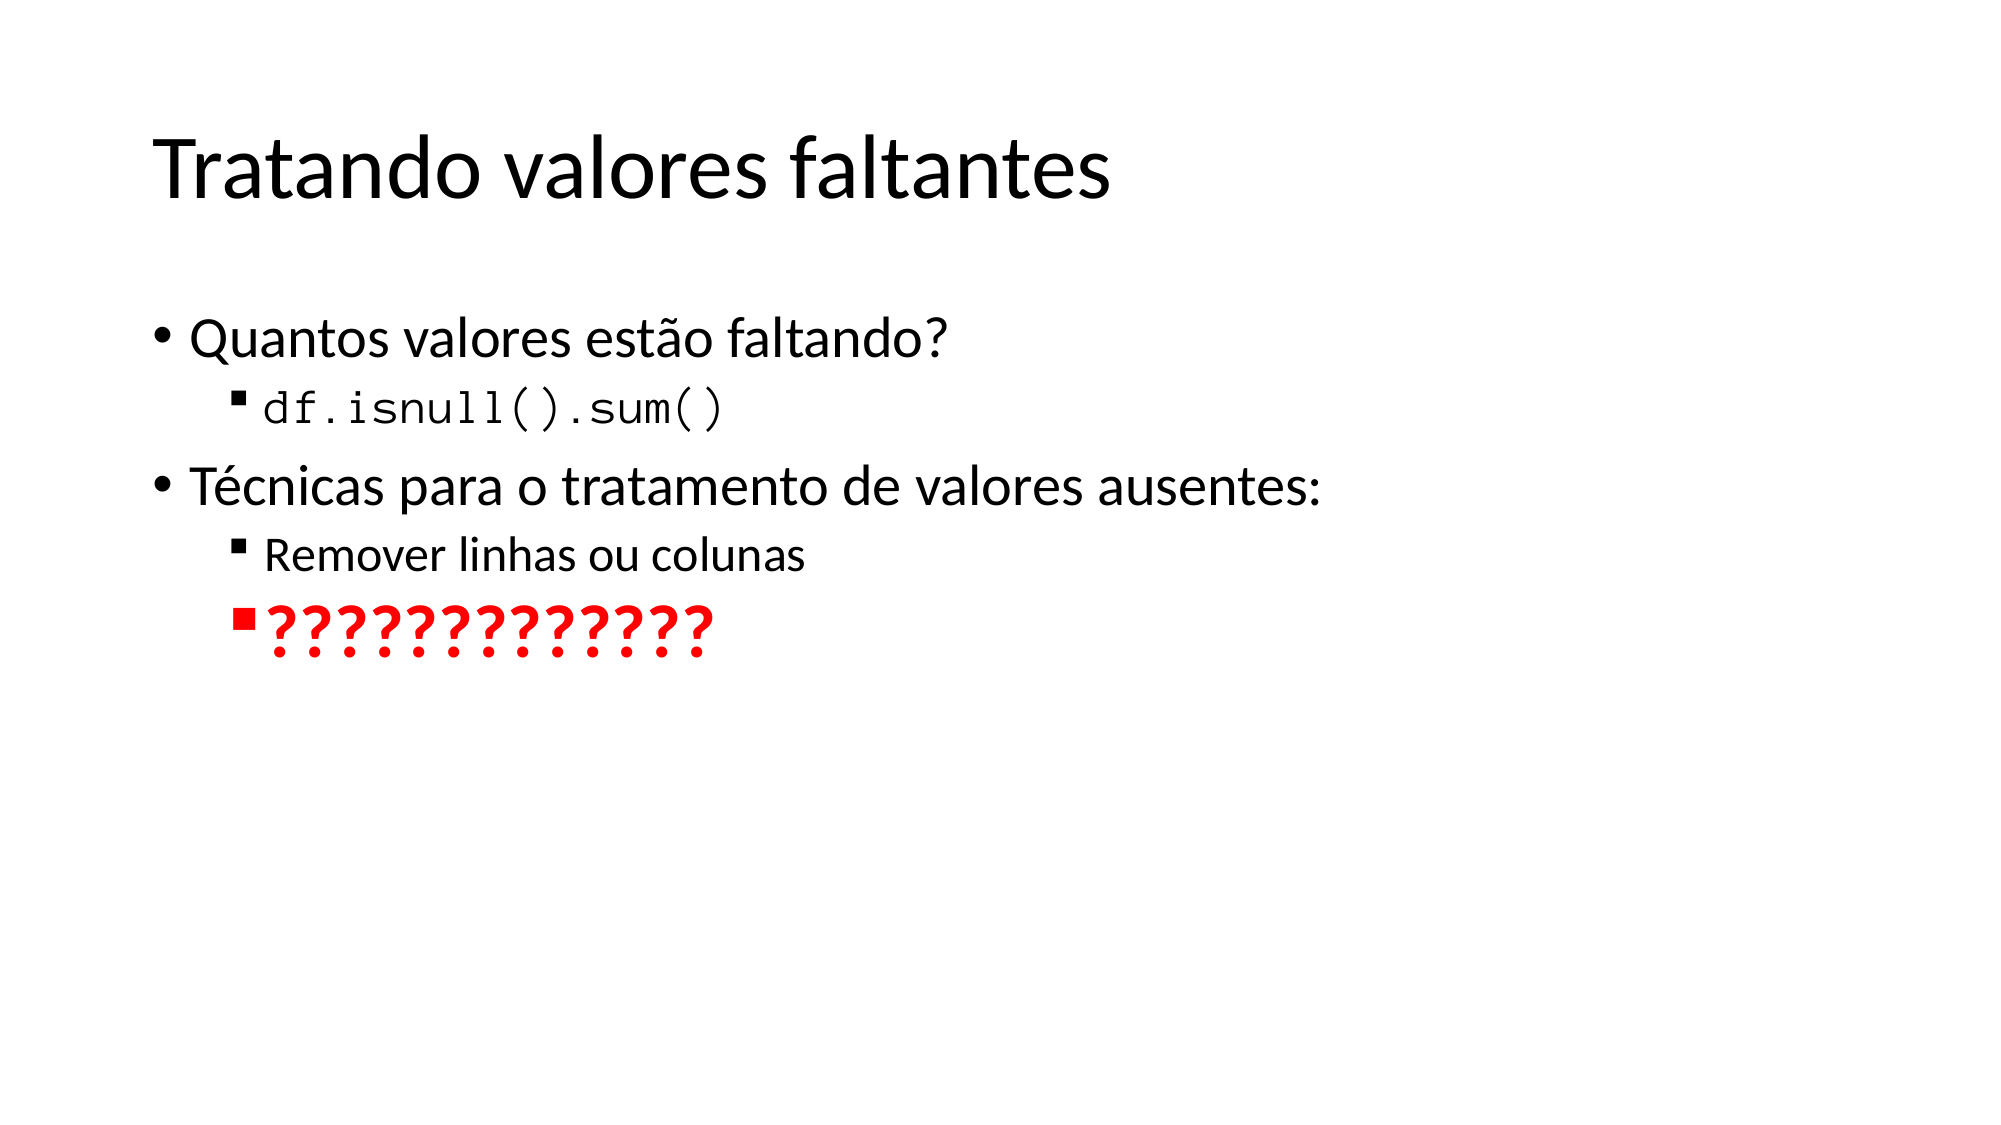

# Tratando valores faltantes
Quantos valores estão faltando?
df.isnull().sum()
Técnicas para o tratamento de valores ausentes:
Remover linhas ou colunas
?????????????